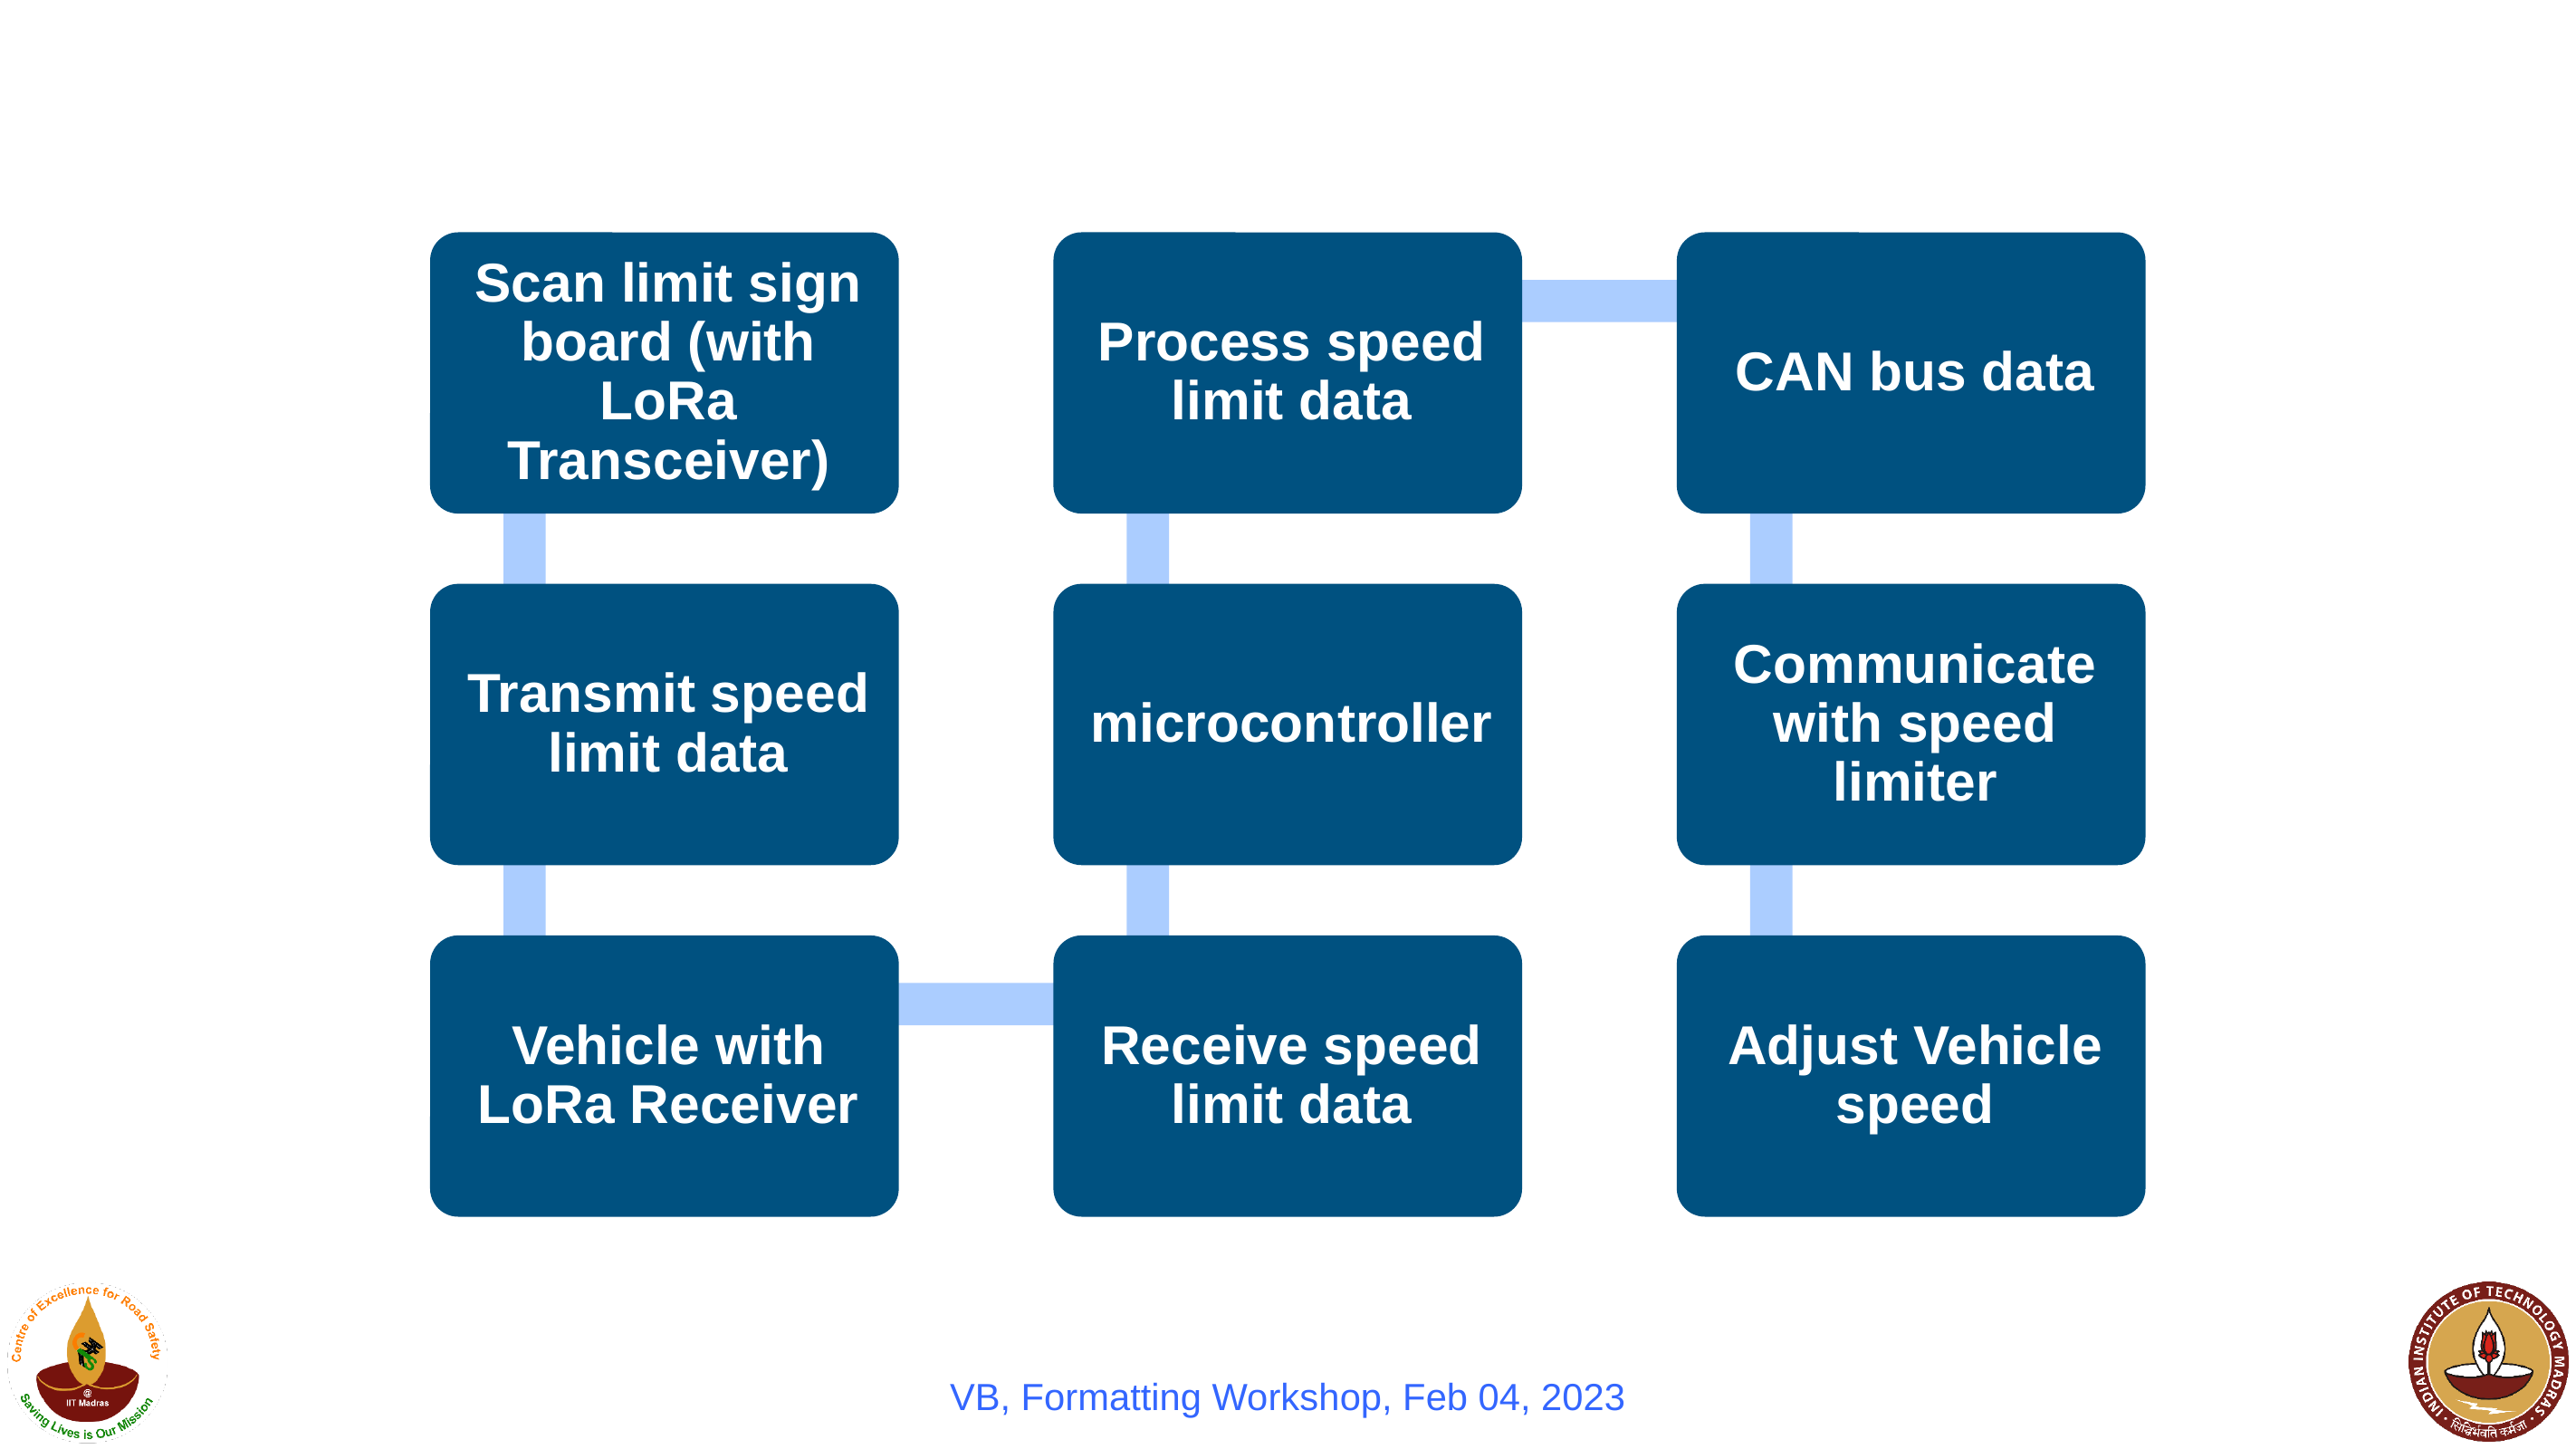

Scan limit sign board (with LoRa Transceiver)
Transmit speed limit data
Vehicle with LoRa Receiver
Receive speed limit data
microcontroller
Process speed limit data
CAN bus data
Communicate with speed limiter
Adjust Vehicle speed